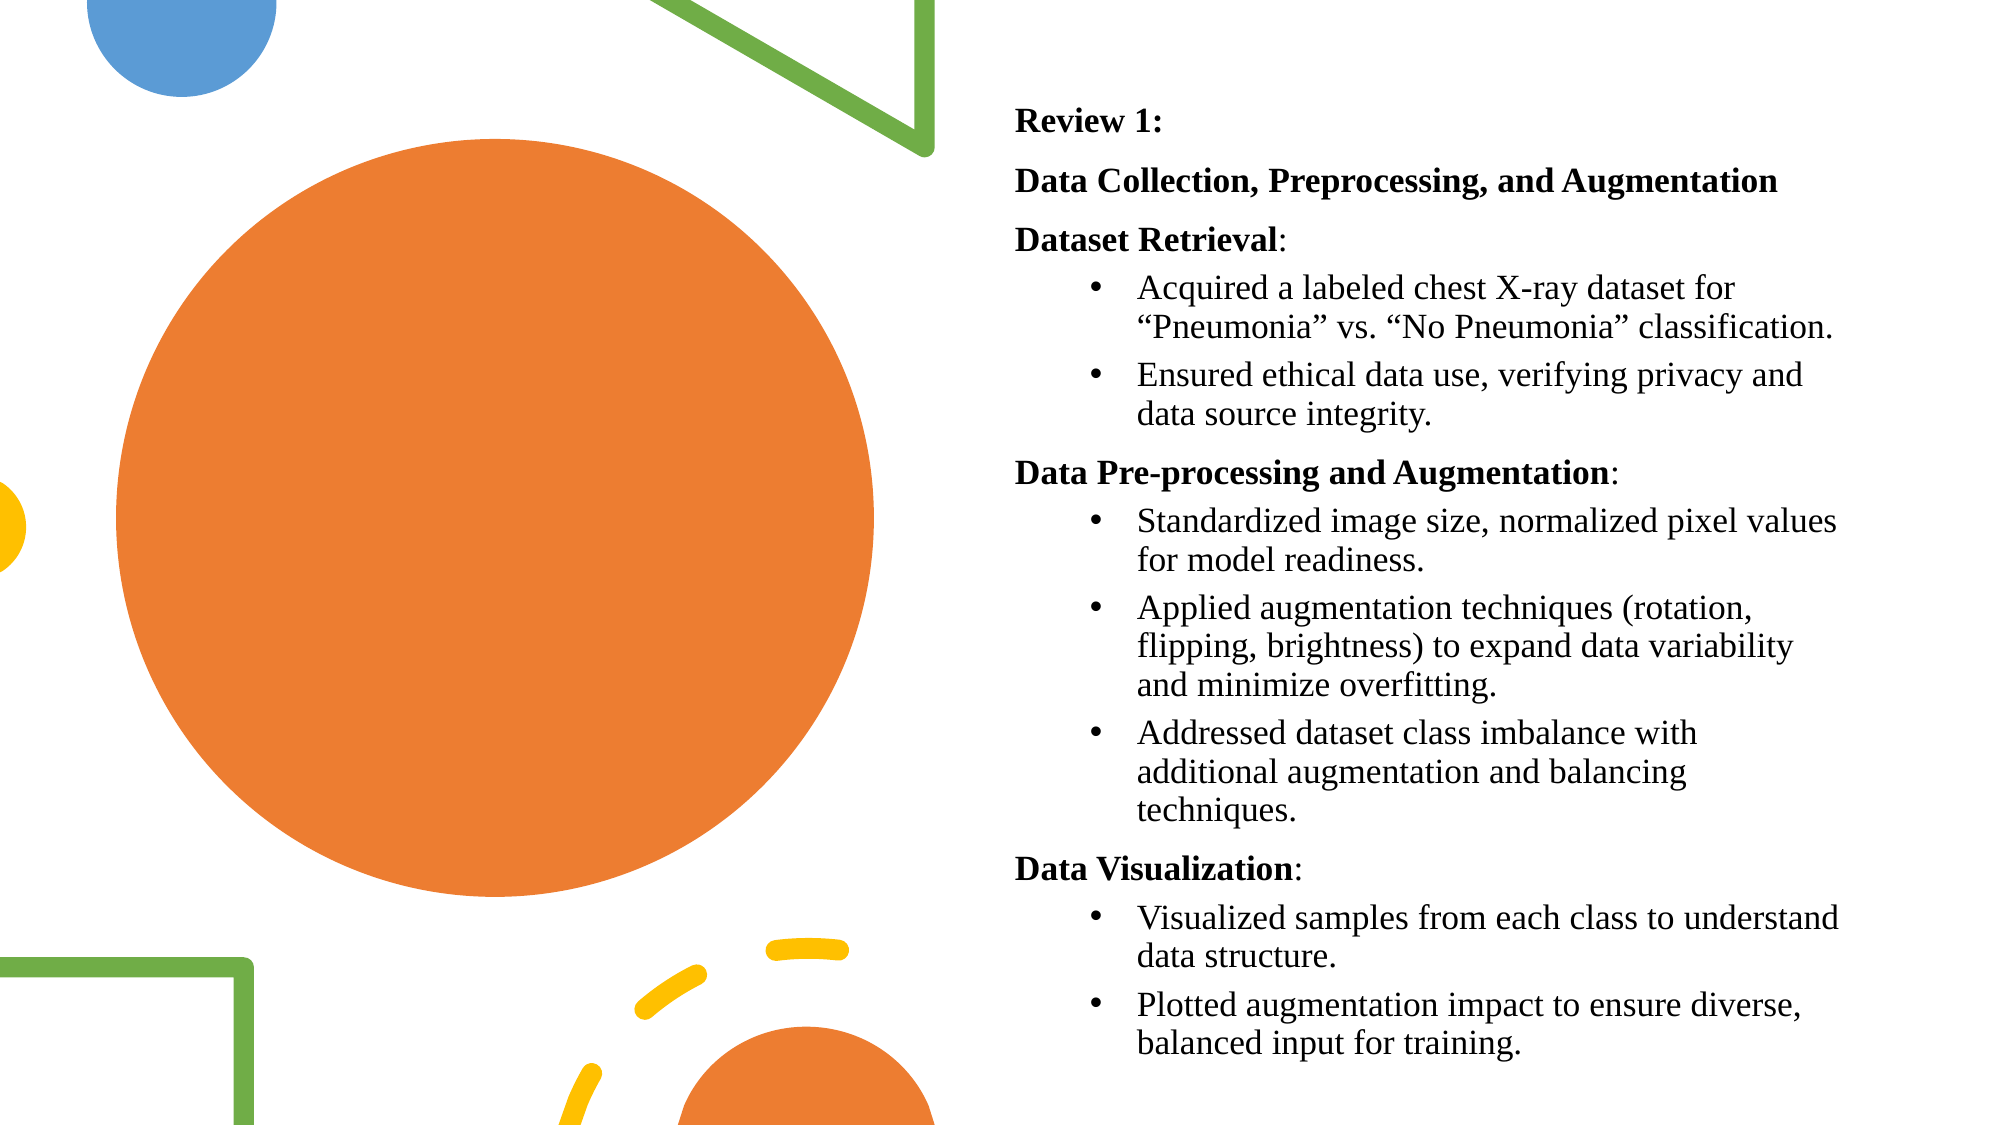

Review 1:
Data Collection, Preprocessing, and Augmentation
Dataset Retrieval:
Acquired a labeled chest X-ray dataset for “Pneumonia” vs. “No Pneumonia” classification.
Ensured ethical data use, verifying privacy and data source integrity.
Data Pre-processing and Augmentation:
Standardized image size, normalized pixel values for model readiness.
Applied augmentation techniques (rotation, flipping, brightness) to expand data variability and minimize overfitting.
Addressed dataset class imbalance with additional augmentation and balancing techniques.
Data Visualization:
Visualized samples from each class to understand data structure.
Plotted augmentation impact to ensure diverse, balanced input for training.

#